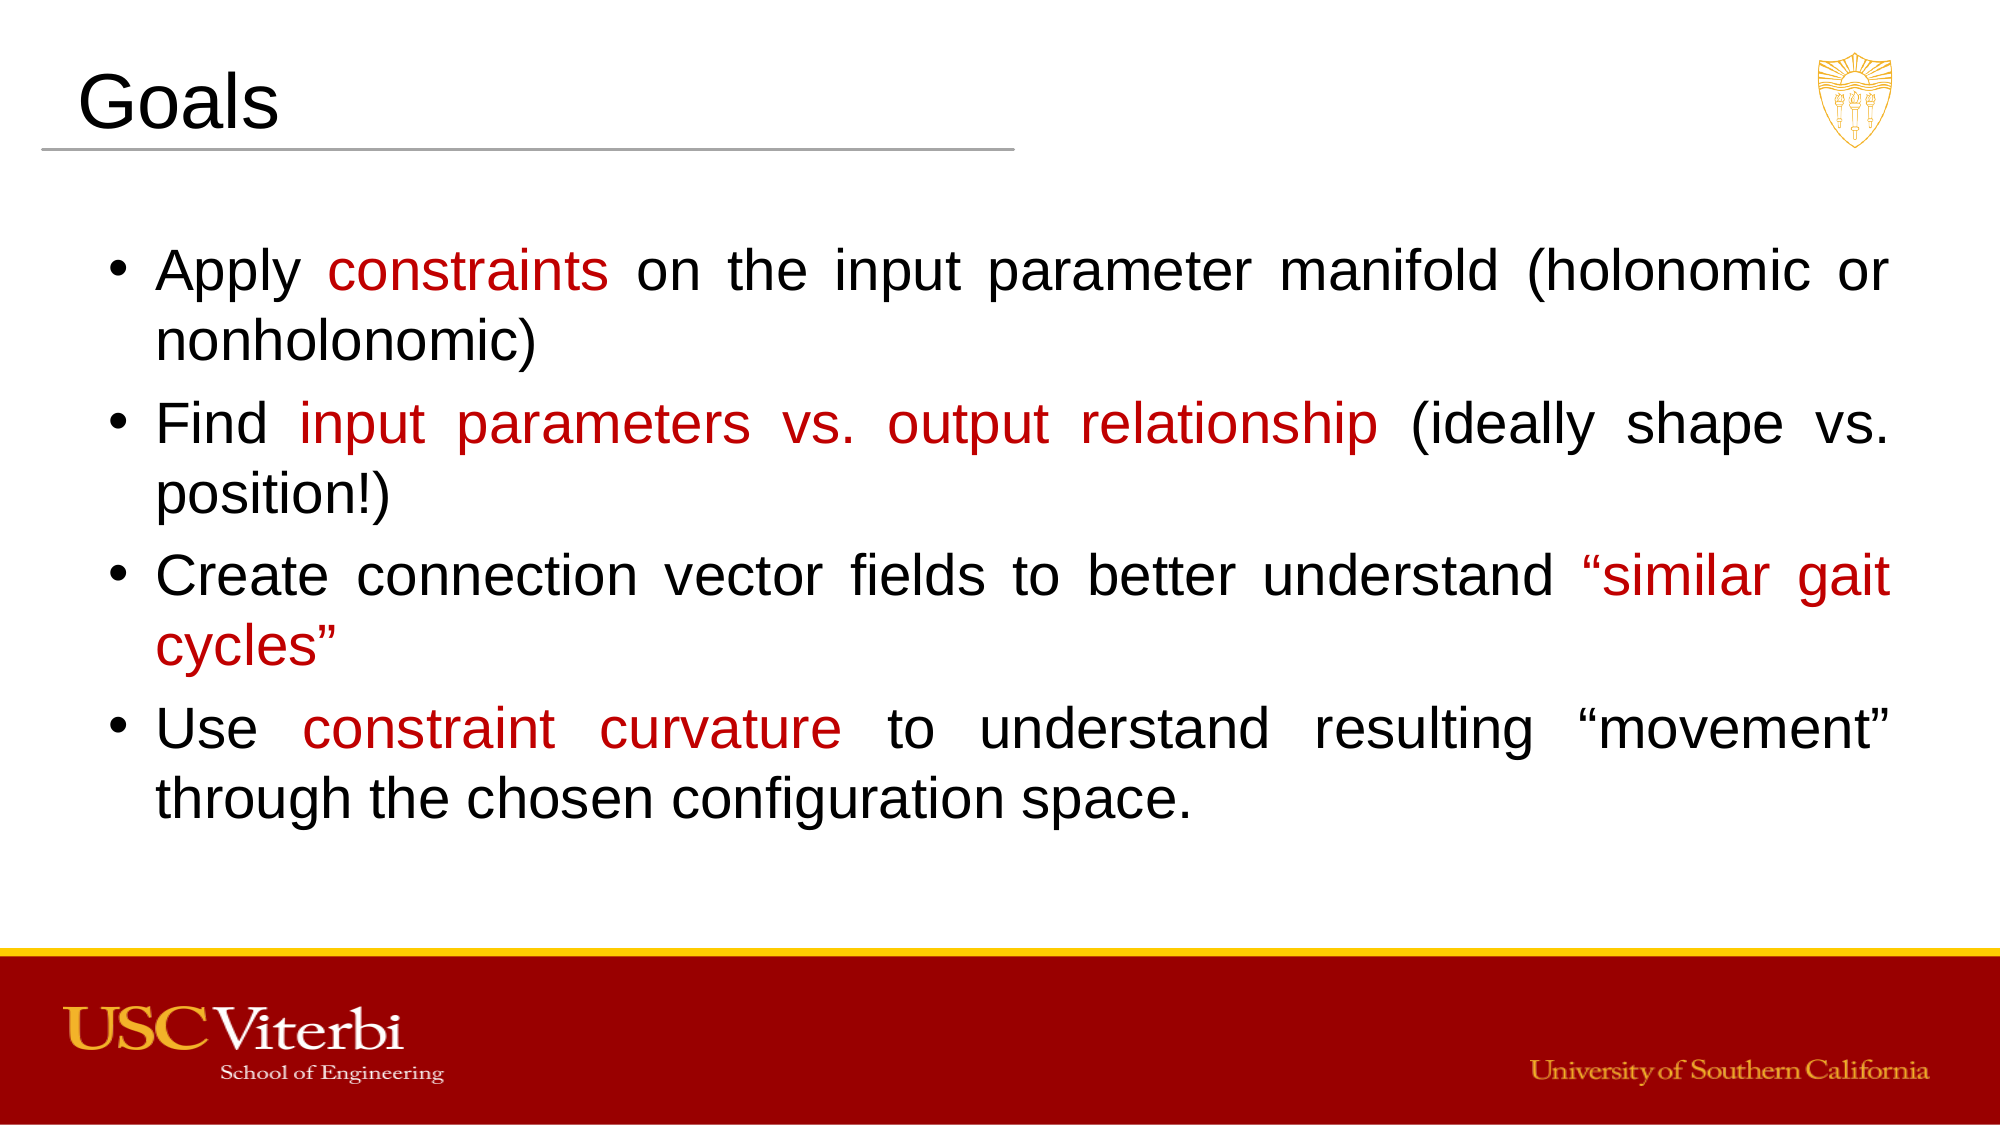

Goals
Apply constraints on the input parameter manifold (holonomic or nonholonomic)
Find input parameters vs. output relationship (ideally shape vs. position!)
Create connection vector fields to better understand “similar gait cycles”
Use constraint curvature to understand resulting “movement” through the chosen configuration space.